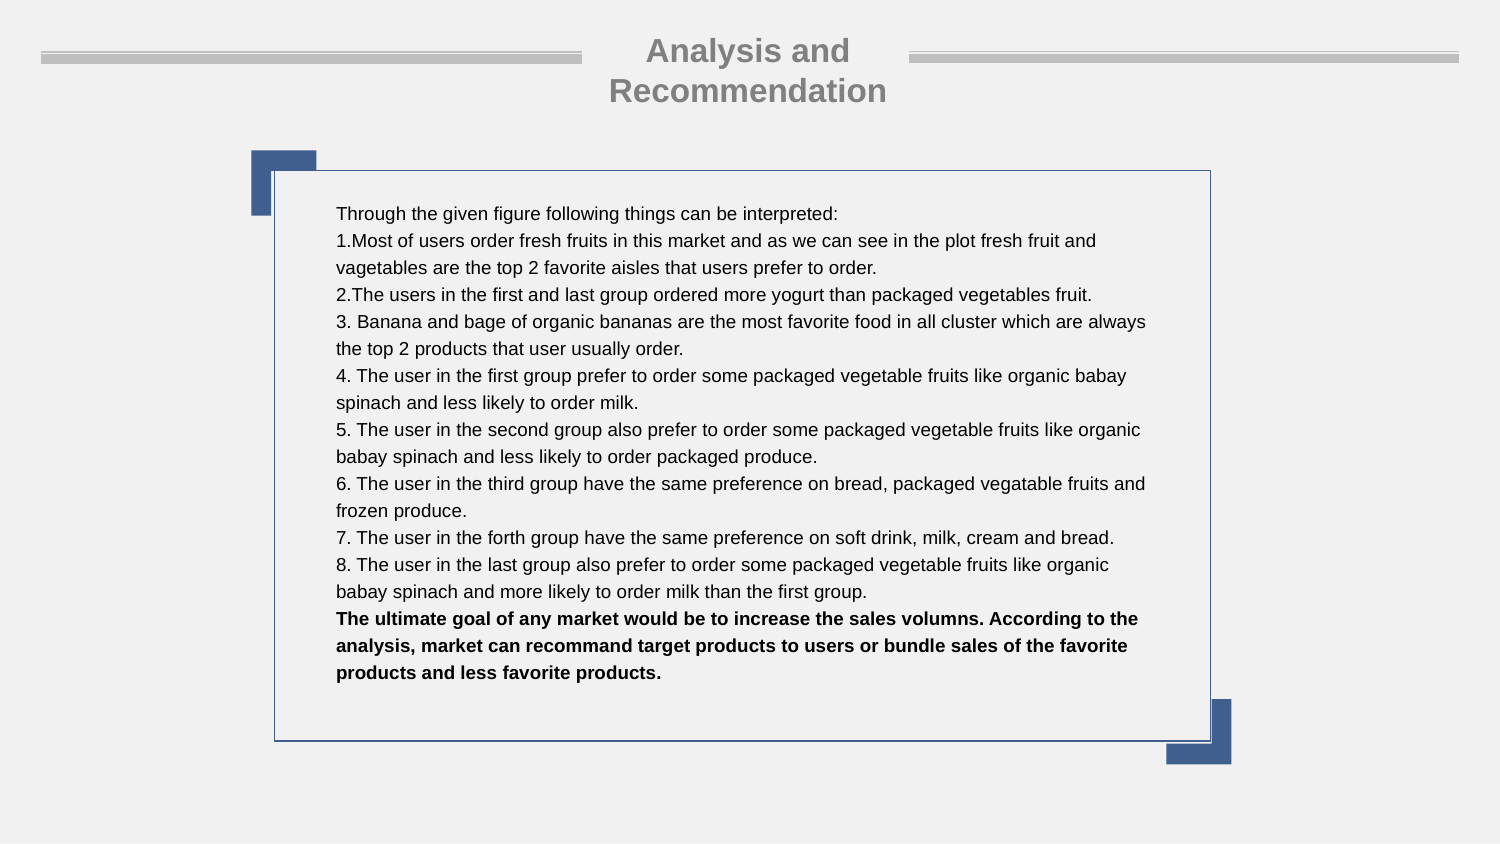

Analysis and Recommendation

Through the given figure following things can be interpreted:
1.Most of users order fresh fruits in this market and as we can see in the plot fresh fruit and vagetables are the top 2 favorite aisles that users prefer to order.
2.The users in the first and last group ordered more yogurt than packaged vegetables fruit.
3. Banana and bage of organic bananas are the most favorite food in all cluster which are always the top 2 products that user usually order.
4. The user in the first group prefer to order some packaged vegetable fruits like organic babay spinach and less likely to order milk.
5. The user in the second group also prefer to order some packaged vegetable fruits like organic babay spinach and less likely to order packaged produce.
6. The user in the third group have the same preference on bread, packaged vegatable fruits and frozen produce.
7. The user in the forth group have the same preference on soft drink, milk, cream and bread.
8. The user in the last group also prefer to order some packaged vegetable fruits like organic babay spinach and more likely to order milk than the first group.
The ultimate goal of any market would be to increase the sales volumns. According to the analysis, market can recommand target products to users or bundle sales of the favorite products and less favorite products.